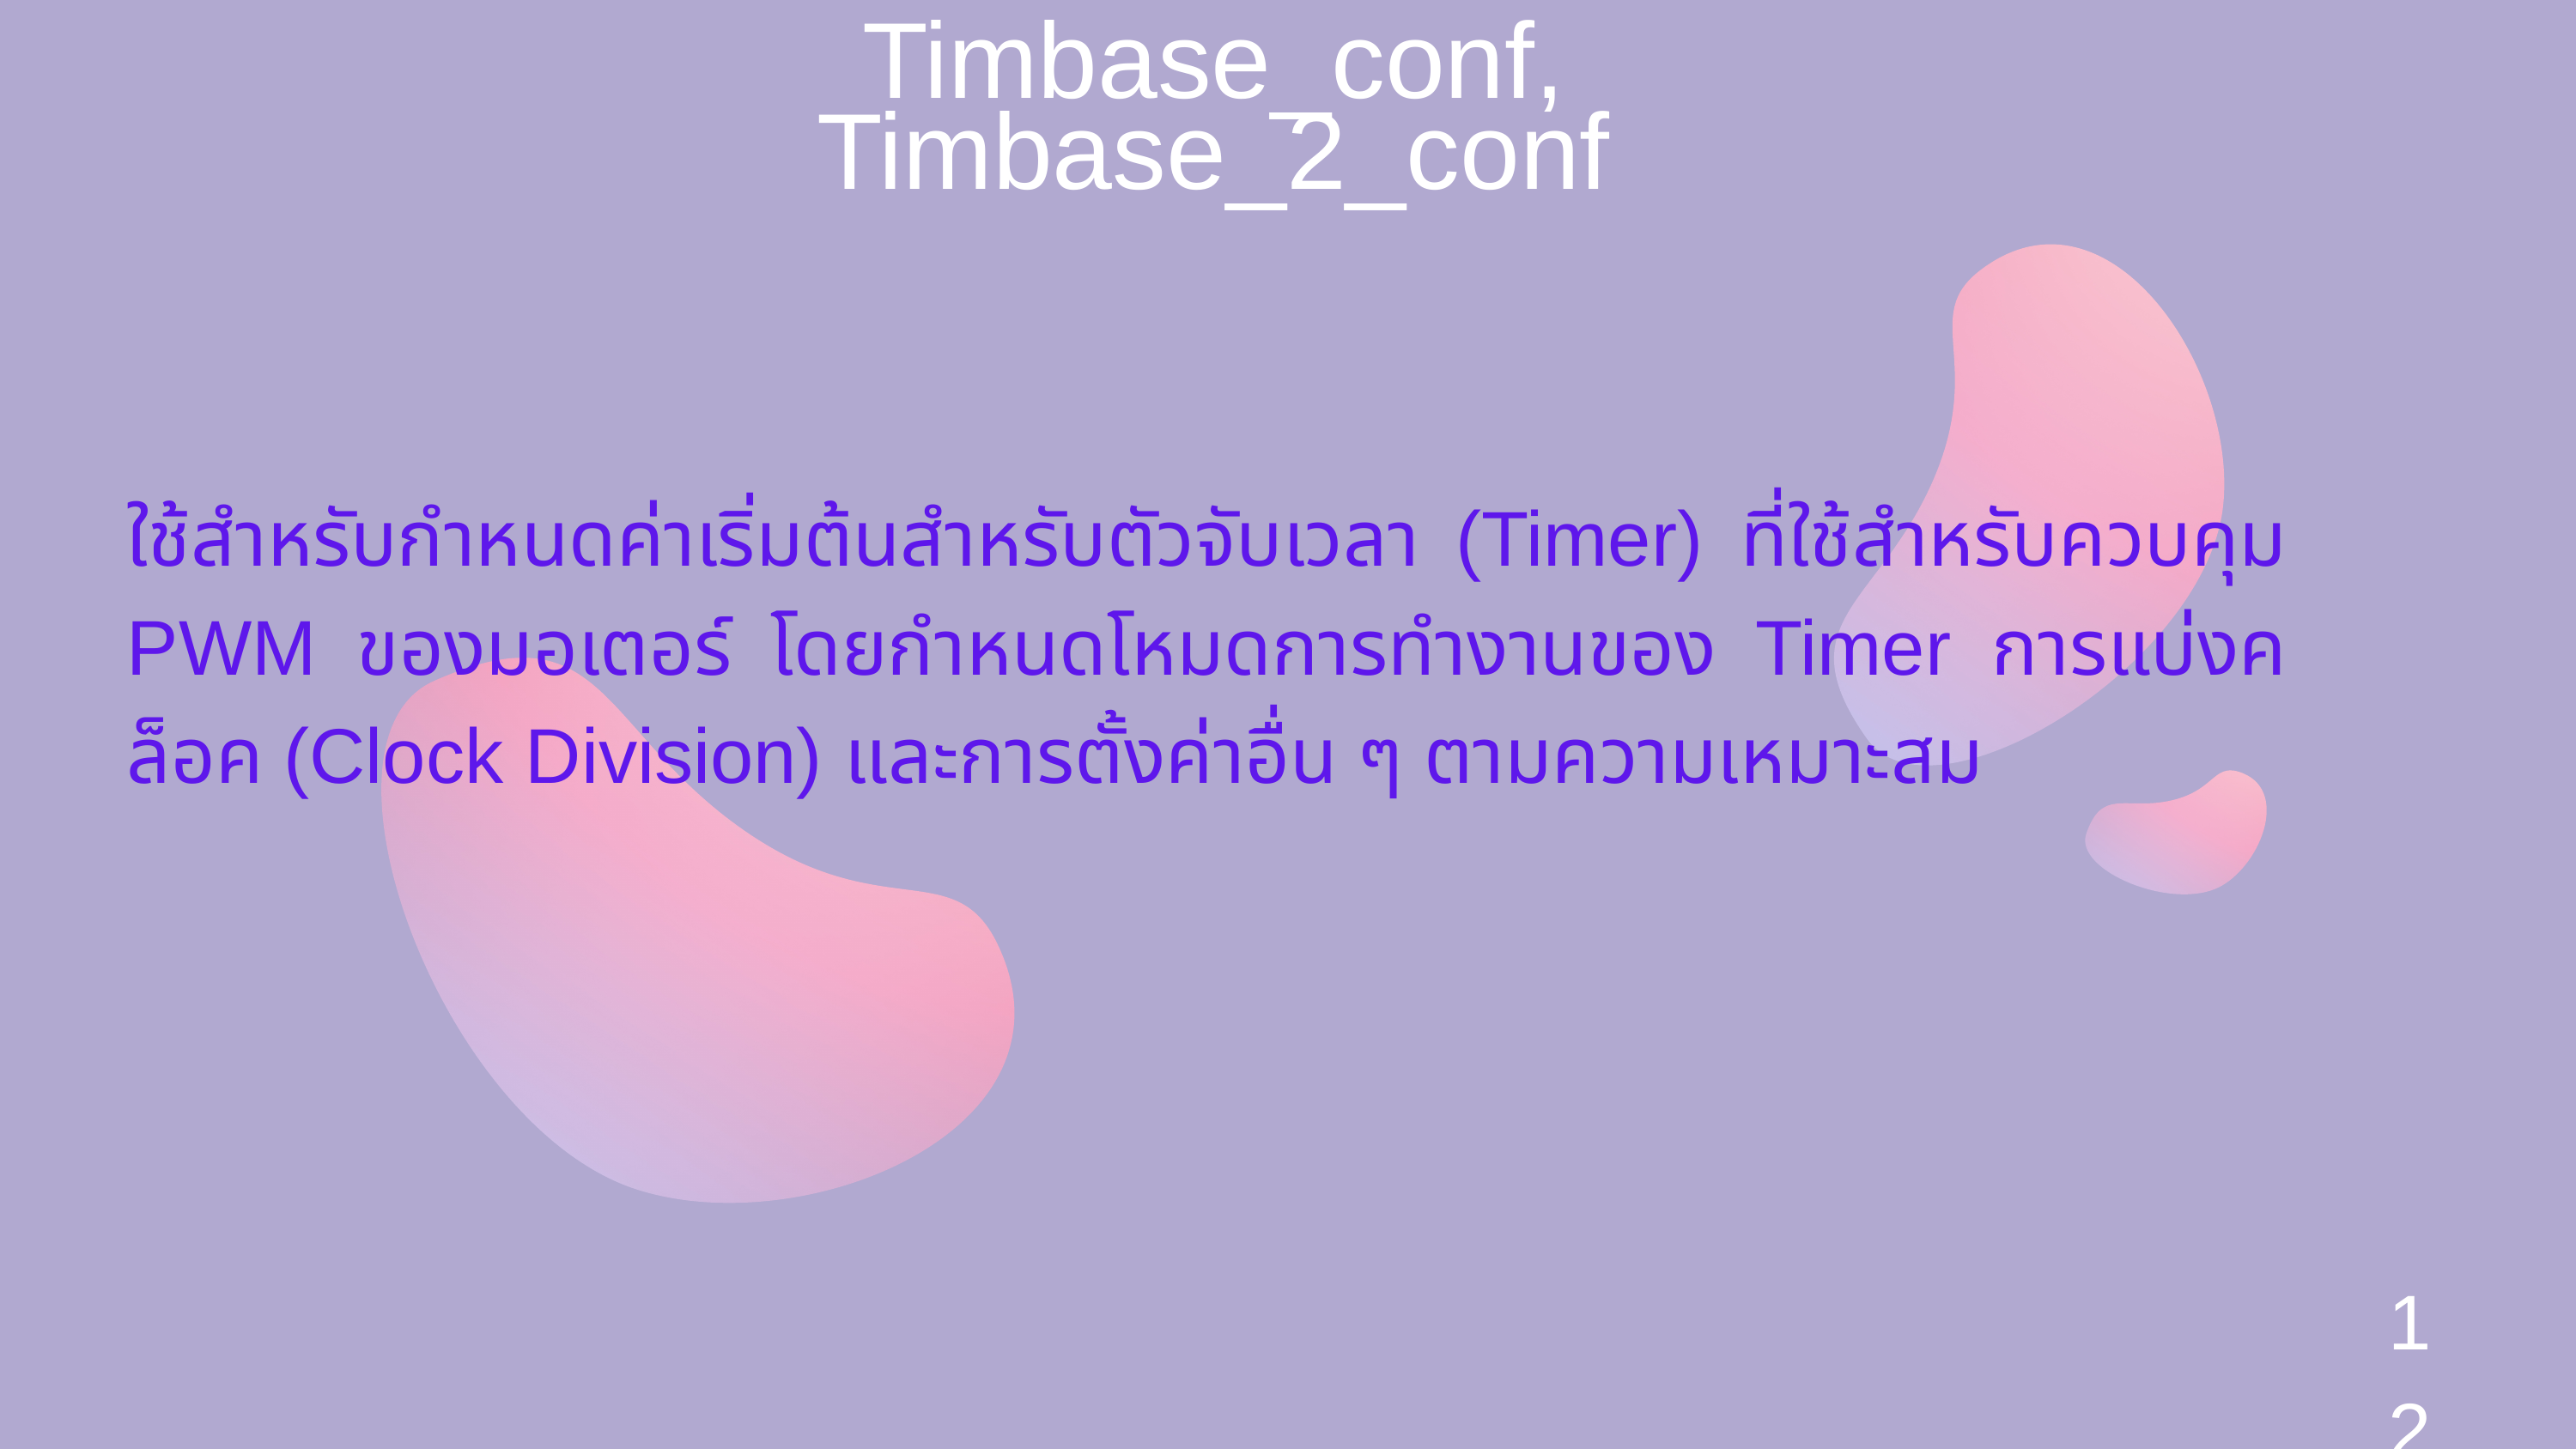

Timbase_conf, Timbase_2_conf

ใช้สำหรับกำหนดค่าเริ่มต้นสำหรับตัวจับเวลา (Timer) ที่ใช้สำหรับควบคุม PWM ของมอเตอร์ โดยกำหนดโหมดการทำงานของ Timer การแบ่งคล็อค (Clock Division) และการตั้งค่าอื่น ๆ ตามความเหมาะสม

12